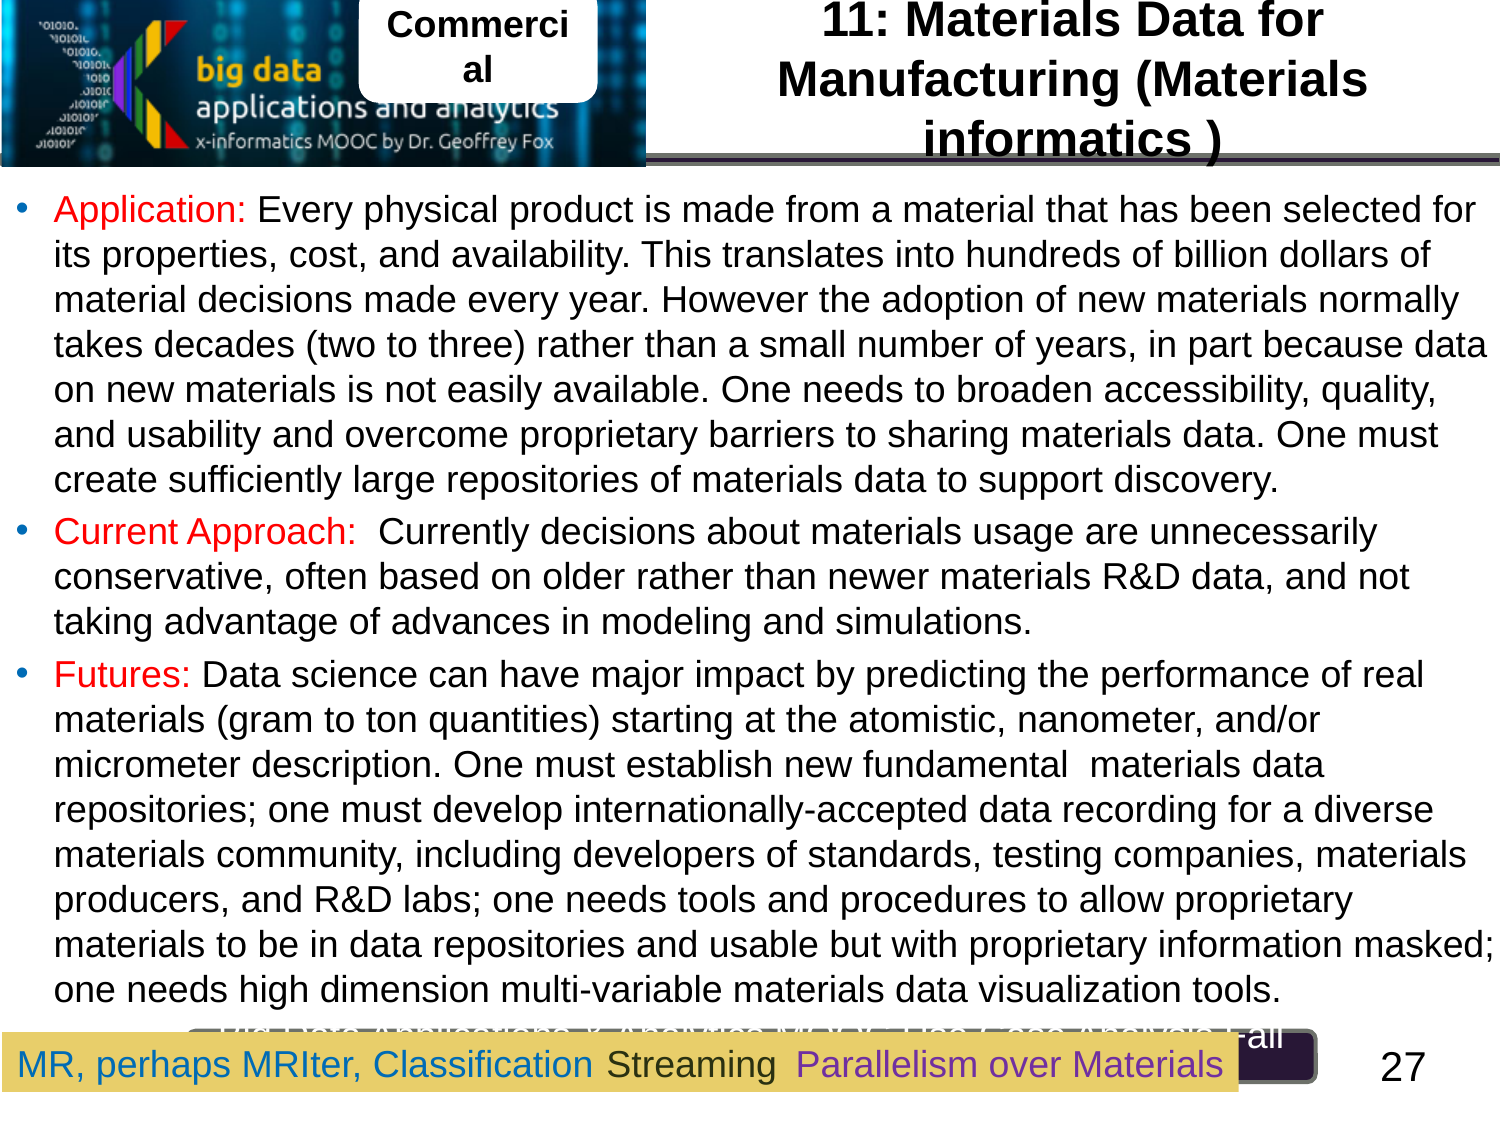

# 11: Materials Data for Manufacturing (Materials informatics )
Commercial
Application: Every physical product is made from a material that has been selected for its properties, cost, and availability. This translates into hundreds of billion dollars of material decisions made every year. However the adoption of new materials normally takes decades (two to three) rather than a small number of years, in part because data on new materials is not easily available. One needs to broaden accessibility, quality, and usability and overcome proprietary barriers to sharing materials data. One must create sufficiently large repositories of materials data to support discovery.
Current Approach:  Currently decisions about materials usage are unnecessarily conservative, often based on older rather than newer materials R&D data, and not taking advantage of advances in modeling and simulations.
Futures: Data science can have major impact by predicting the performance of real materials (gram to ton quantities) starting at the atomistic, nanometer, and/or micrometer description. One must establish new fundamental  materials data repositories; one must develop internationally-accepted data recording for a diverse materials community, including developers of standards, testing companies, materials producers, and R&D labs; one needs tools and procedures to allow proprietary materials to be in data repositories and usable but with proprietary information masked; one needs high dimension multi-variable materials data visualization tools.

MR, perhaps MRIter, Classification
Streaming
Parallelism over Materials
27